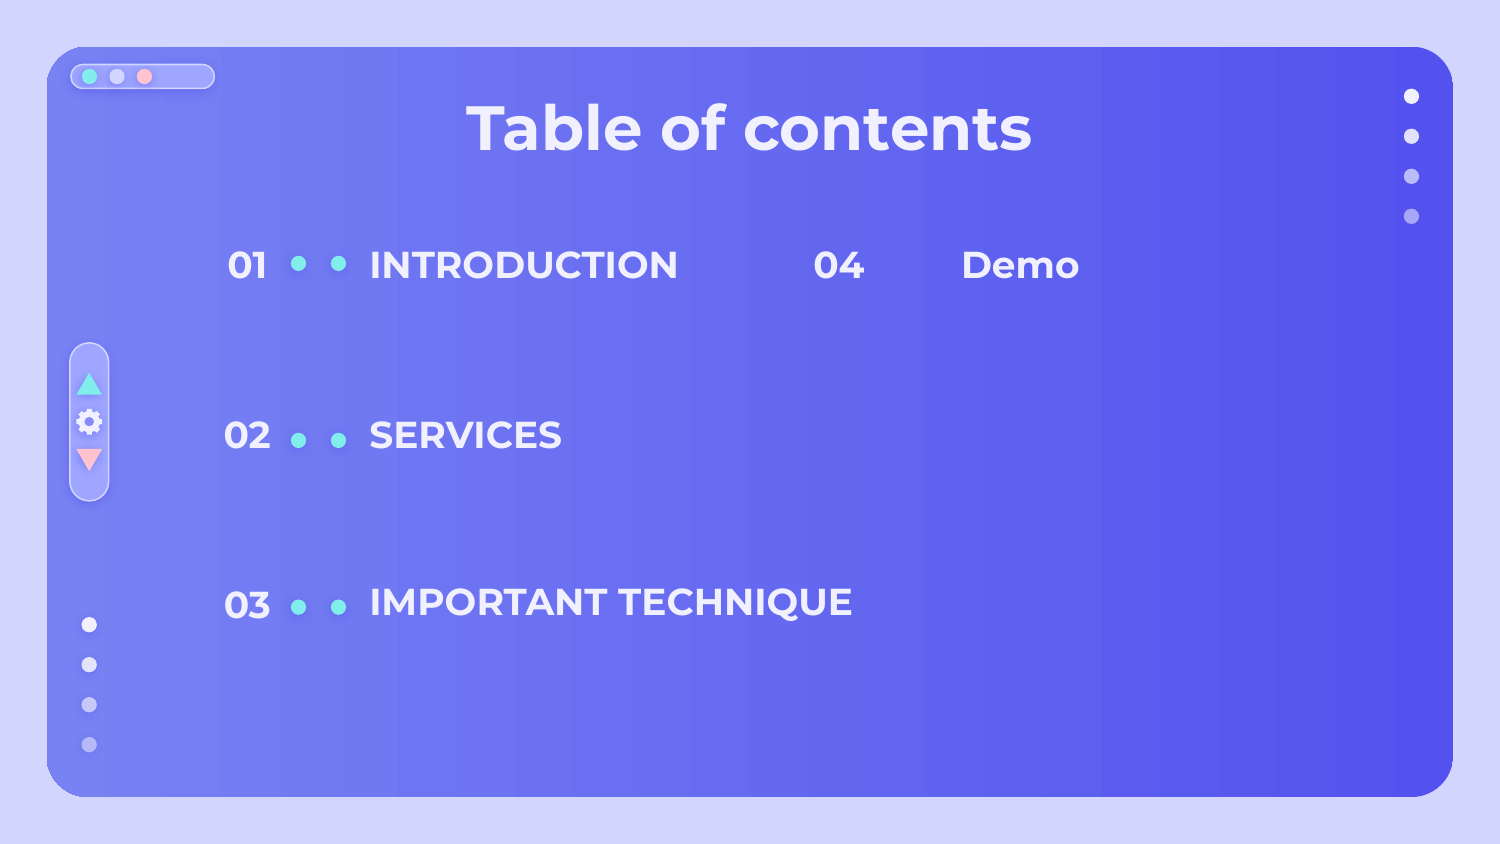

# Table of contents
01
INTRODUCTION
Demo
04

02
SERVICES

03

IMPORTANT TECHNIQUE